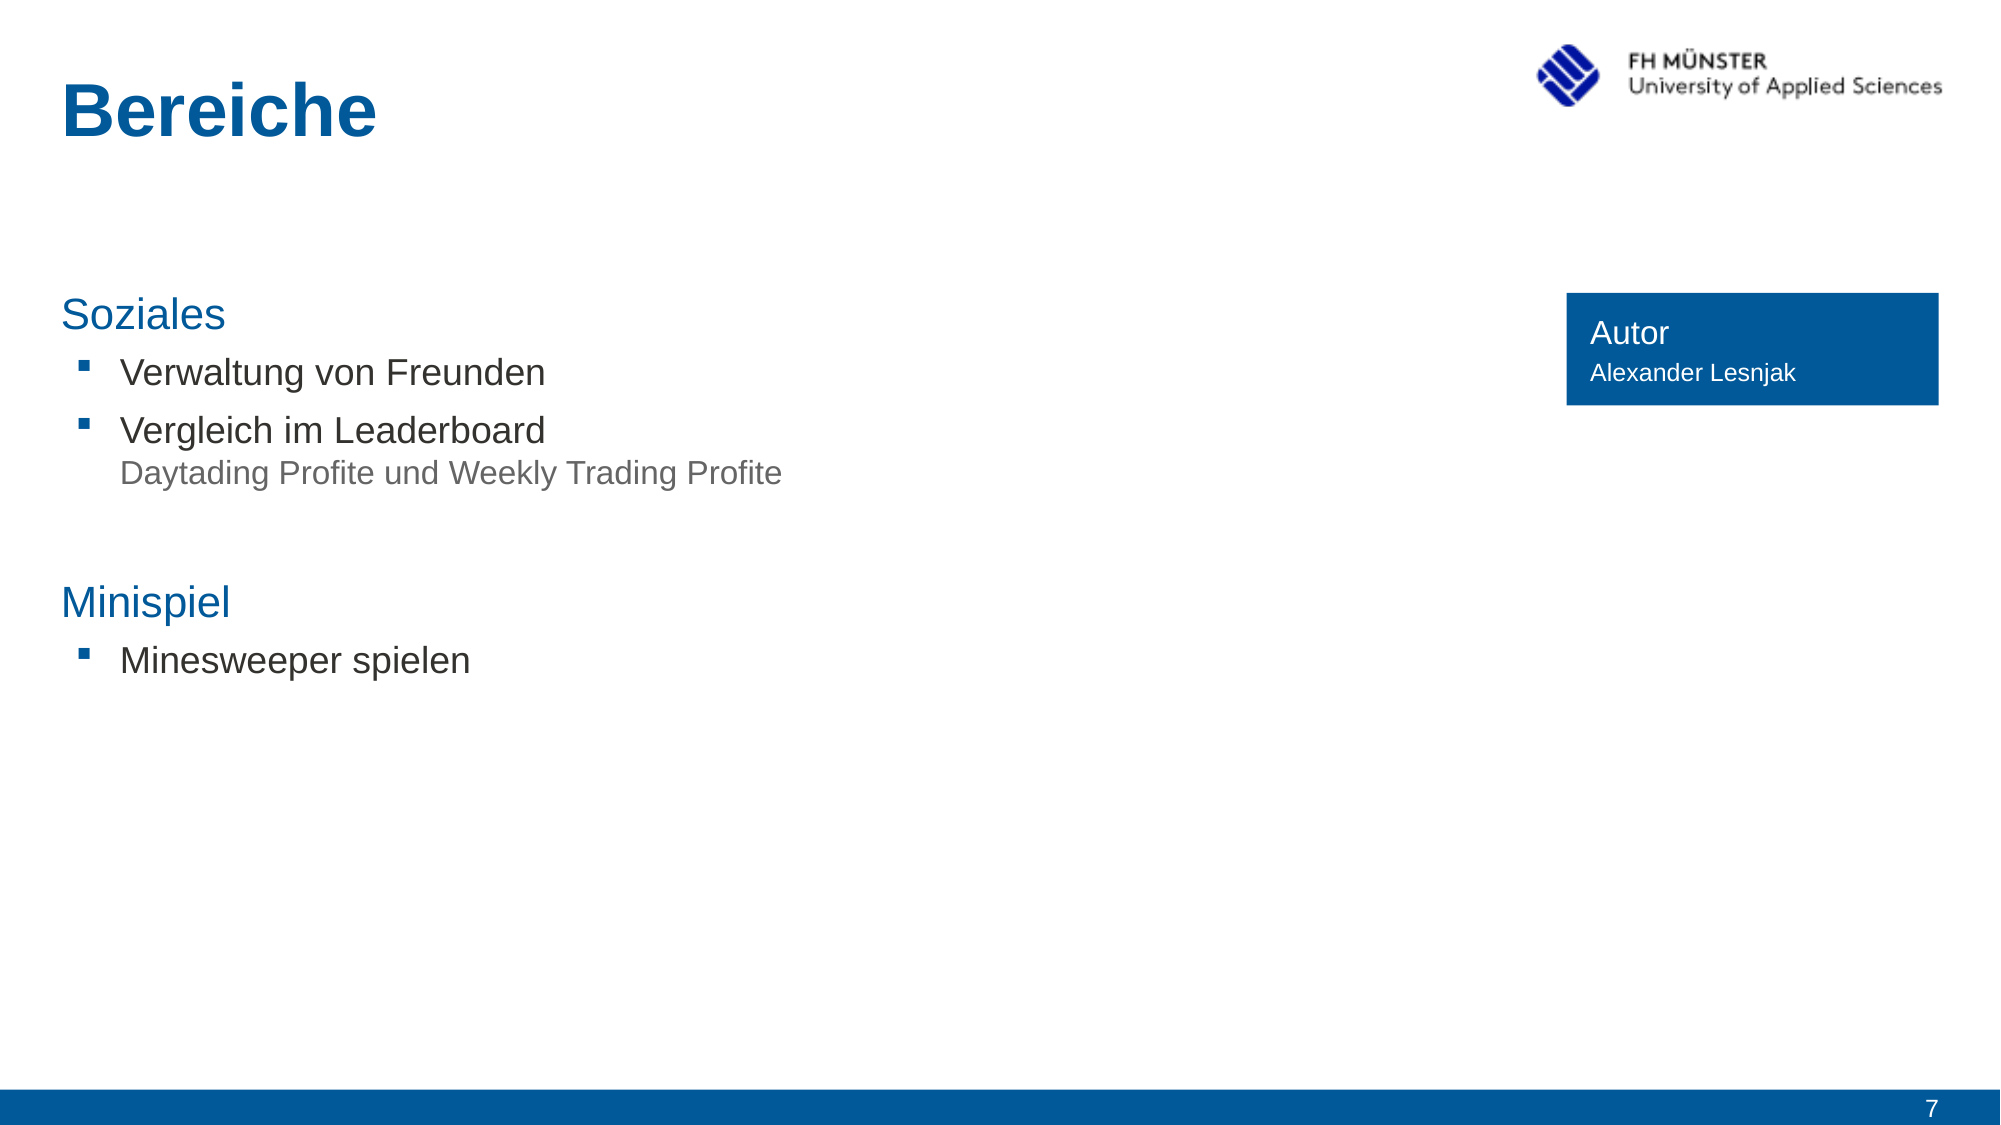

# Bereiche

Soziales

Autor
Verwaltung von Freunden
Vergleich im Leaderboard
Daytading Profite und Weekly Trading Profite
Alexander Lesnjak
Minispiel
Minesweeper spielen